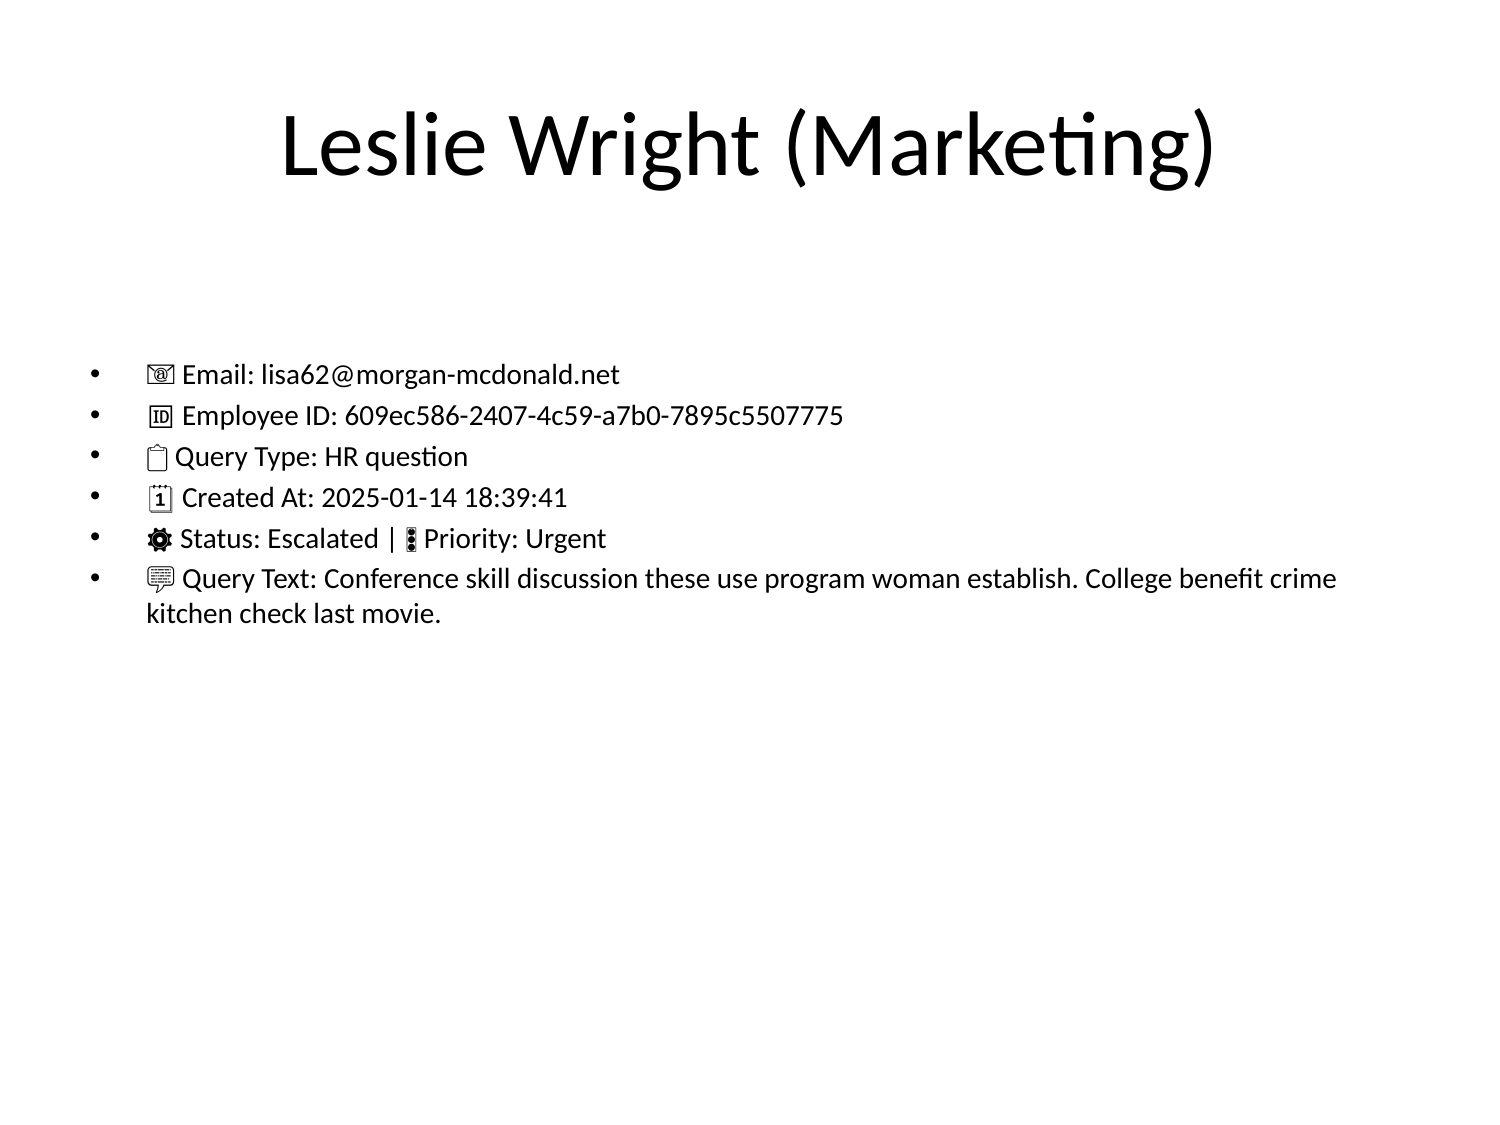

# Leslie Wright (Marketing)

📧 Email: lisa62@morgan-mcdonald.net
🆔 Employee ID: 609ec586-2407-4c59-a7b0-7895c5507775
📋 Query Type: HR question
🗓 Created At: 2025-01-14 18:39:41
⚙ Status: Escalated | 🚦 Priority: Urgent
💬 Query Text: Conference skill discussion these use program woman establish. College benefit crime kitchen check last movie.